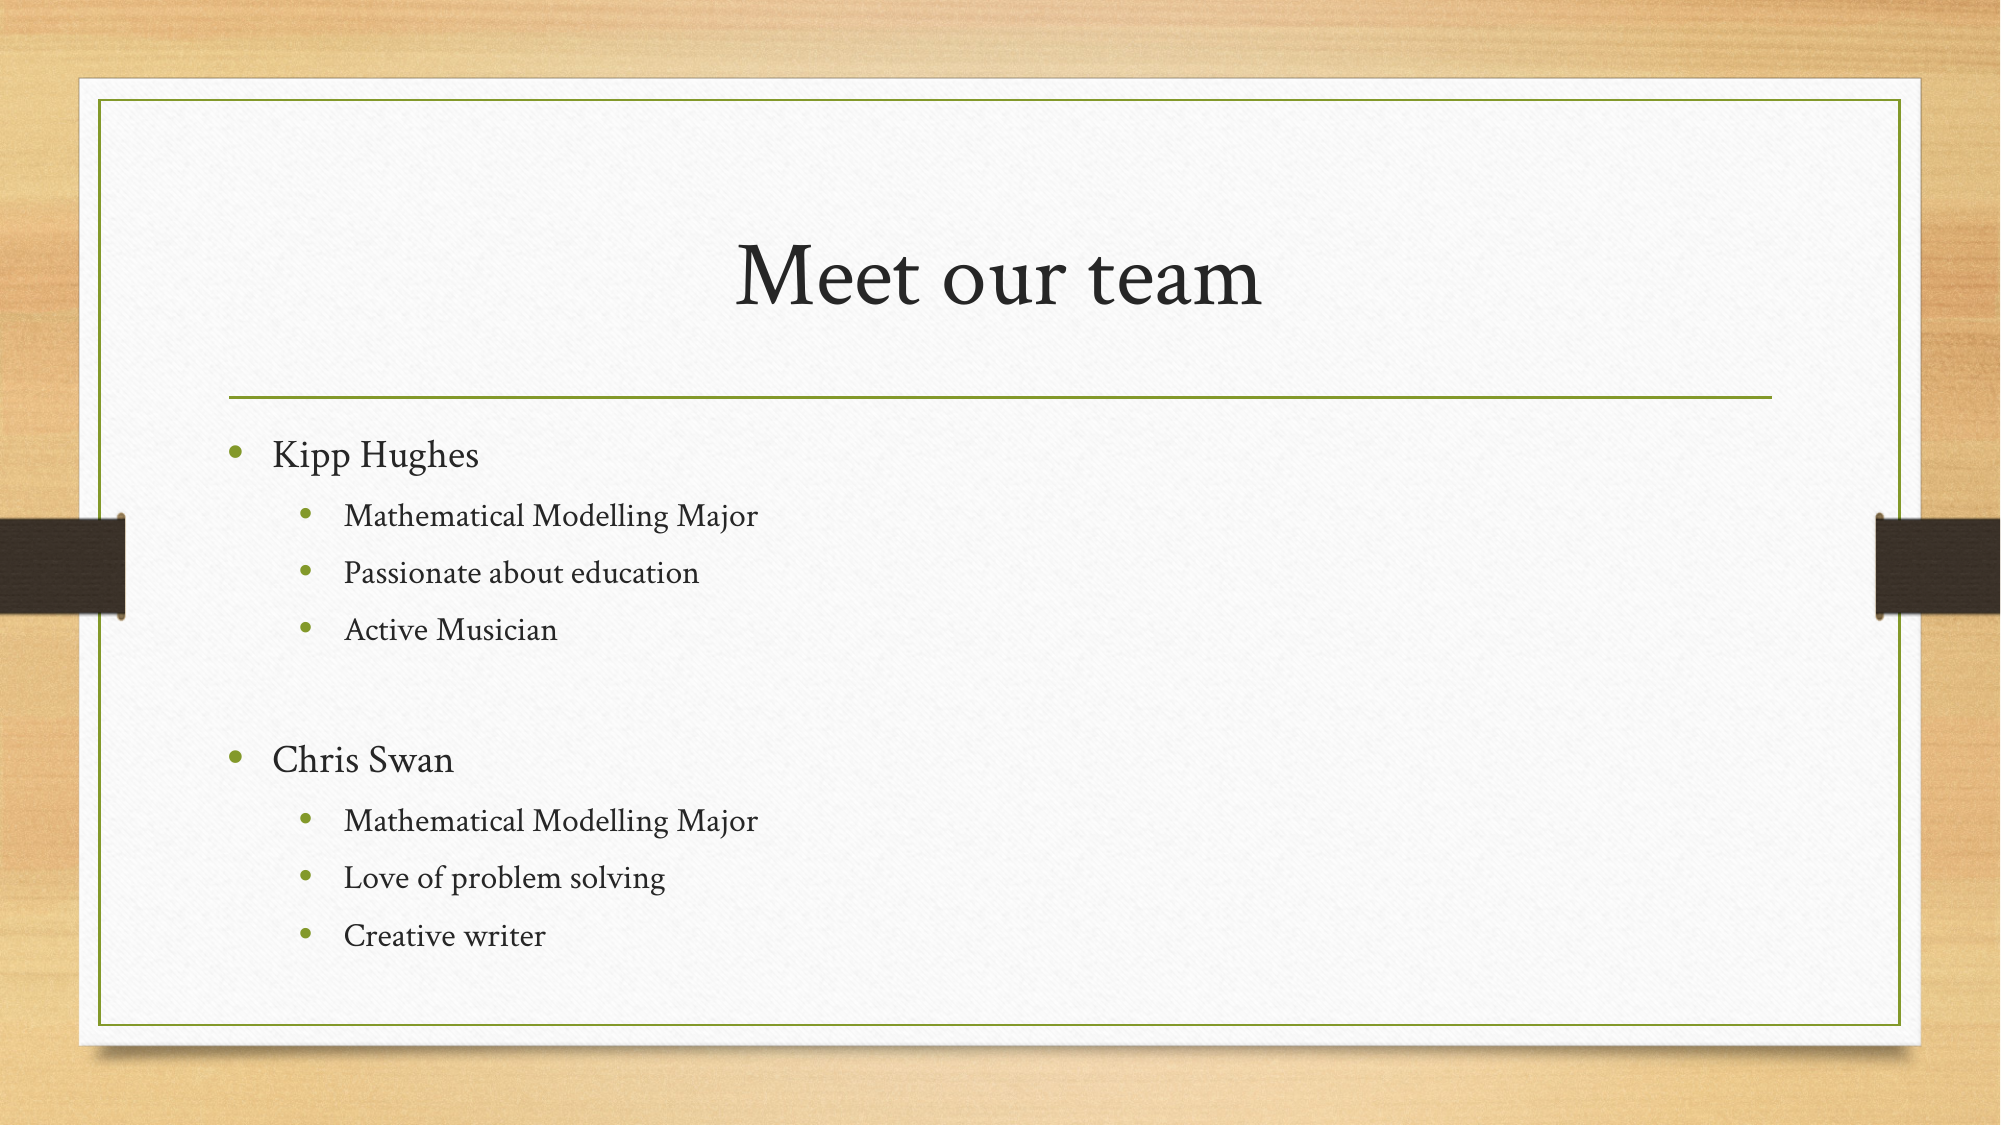

# Meet our team
Kipp Hughes
Mathematical Modelling Major
Passionate about education
Active Musician

Chris Swan
Mathematical Modelling Major
Love of problem solving
Creative writer